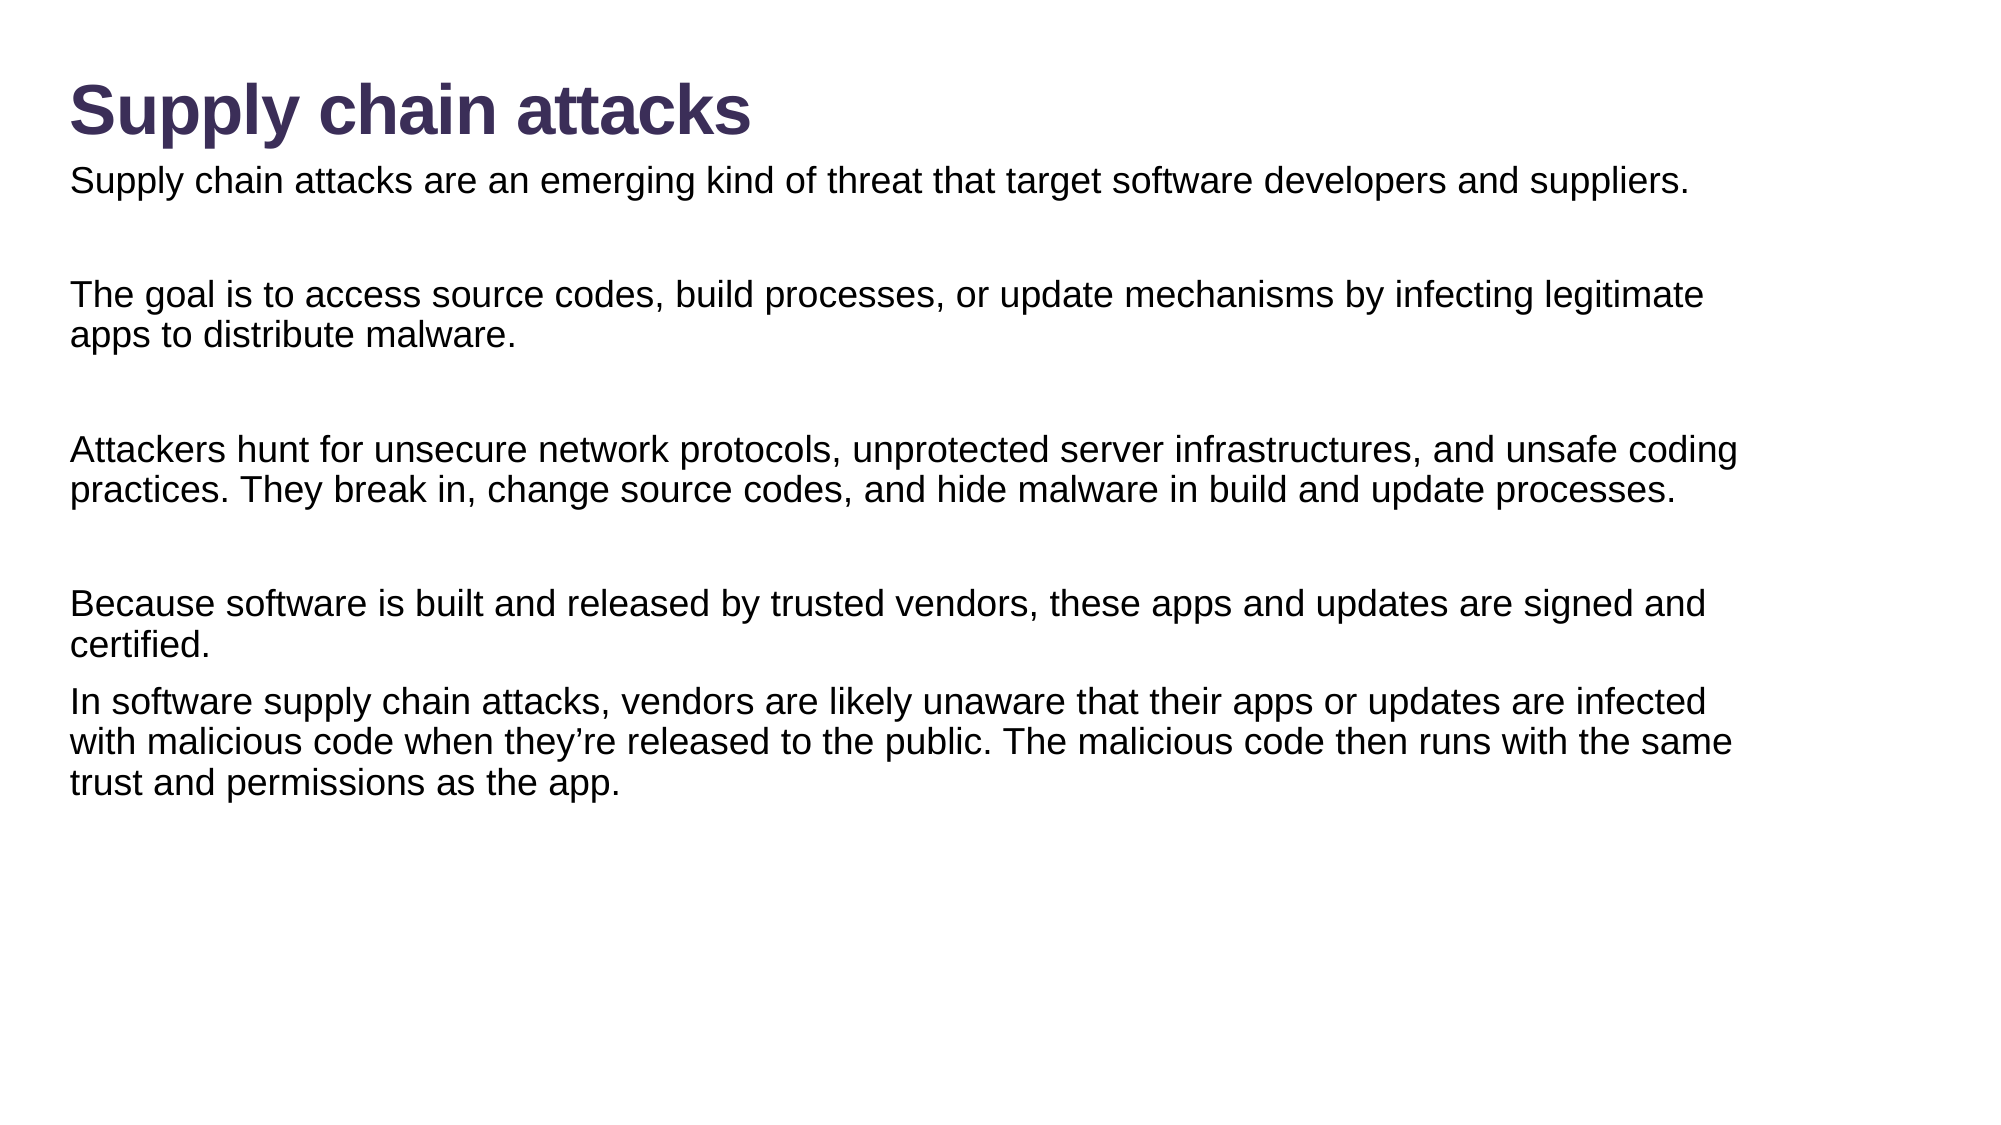

# Supply chain attacks
Supply chain attacks are an emerging kind of threat that target software developers and suppliers.

The goal is to access source codes, build processes, or update mechanisms by infecting legitimate apps to distribute malware.

Attackers hunt for unsecure network protocols, unprotected server infrastructures, and unsafe coding practices. They break in, change source codes, and hide malware in build and update processes.

Because software is built and released by trusted vendors, these apps and updates are signed and certified.
In software supply chain attacks, vendors are likely unaware that their apps or updates are infected with malicious code when they’re released to the public. The malicious code then runs with the same trust and permissions as the app.